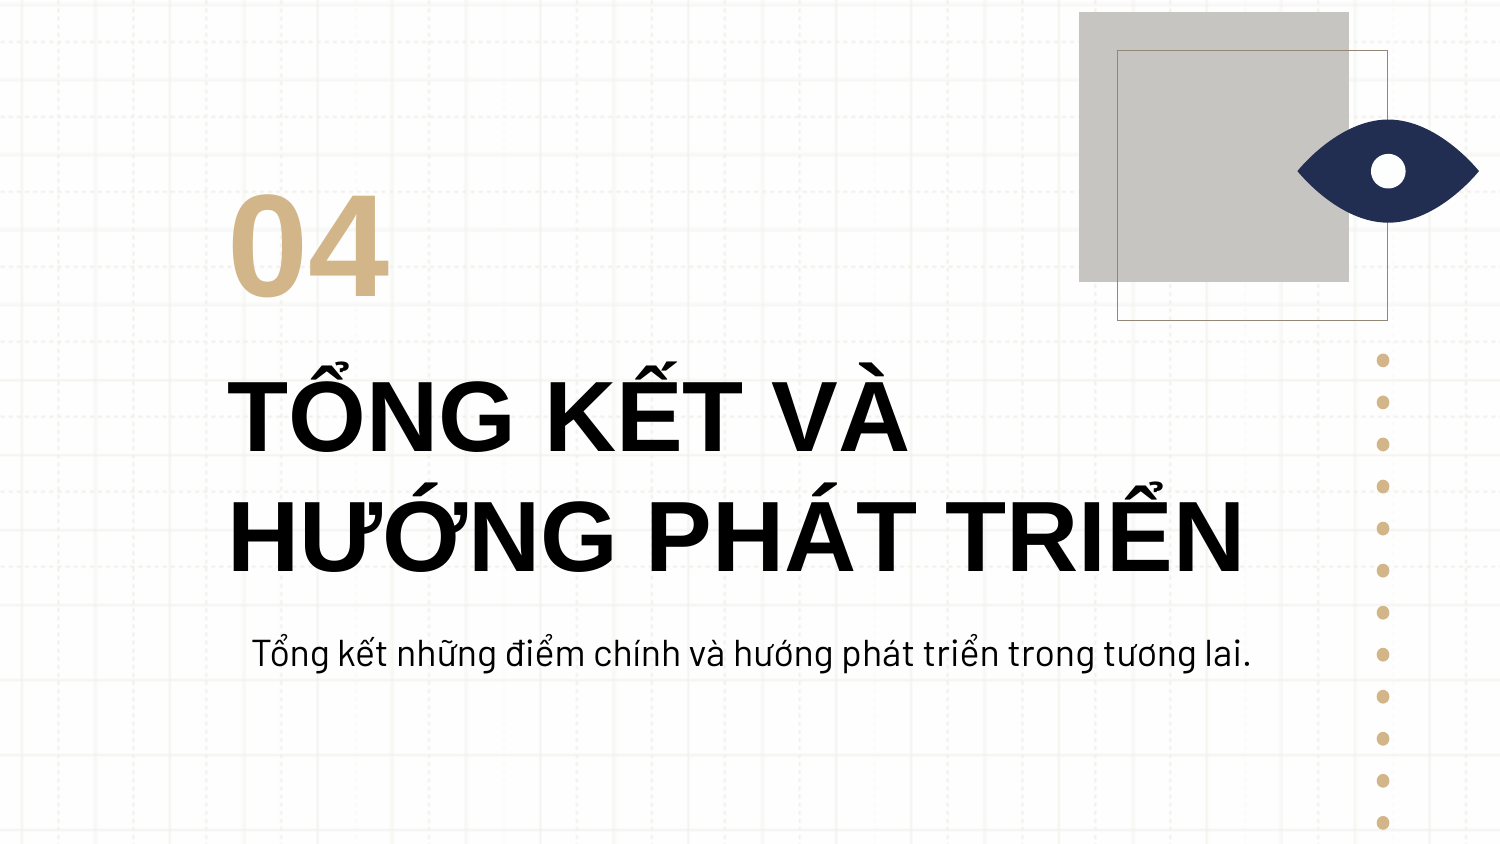

04
# TỔNG KẾT VÀ HƯỚNG PHÁT TRIỂN
Tổng kết những điểm chính và hướng phát triển trong tương lai.